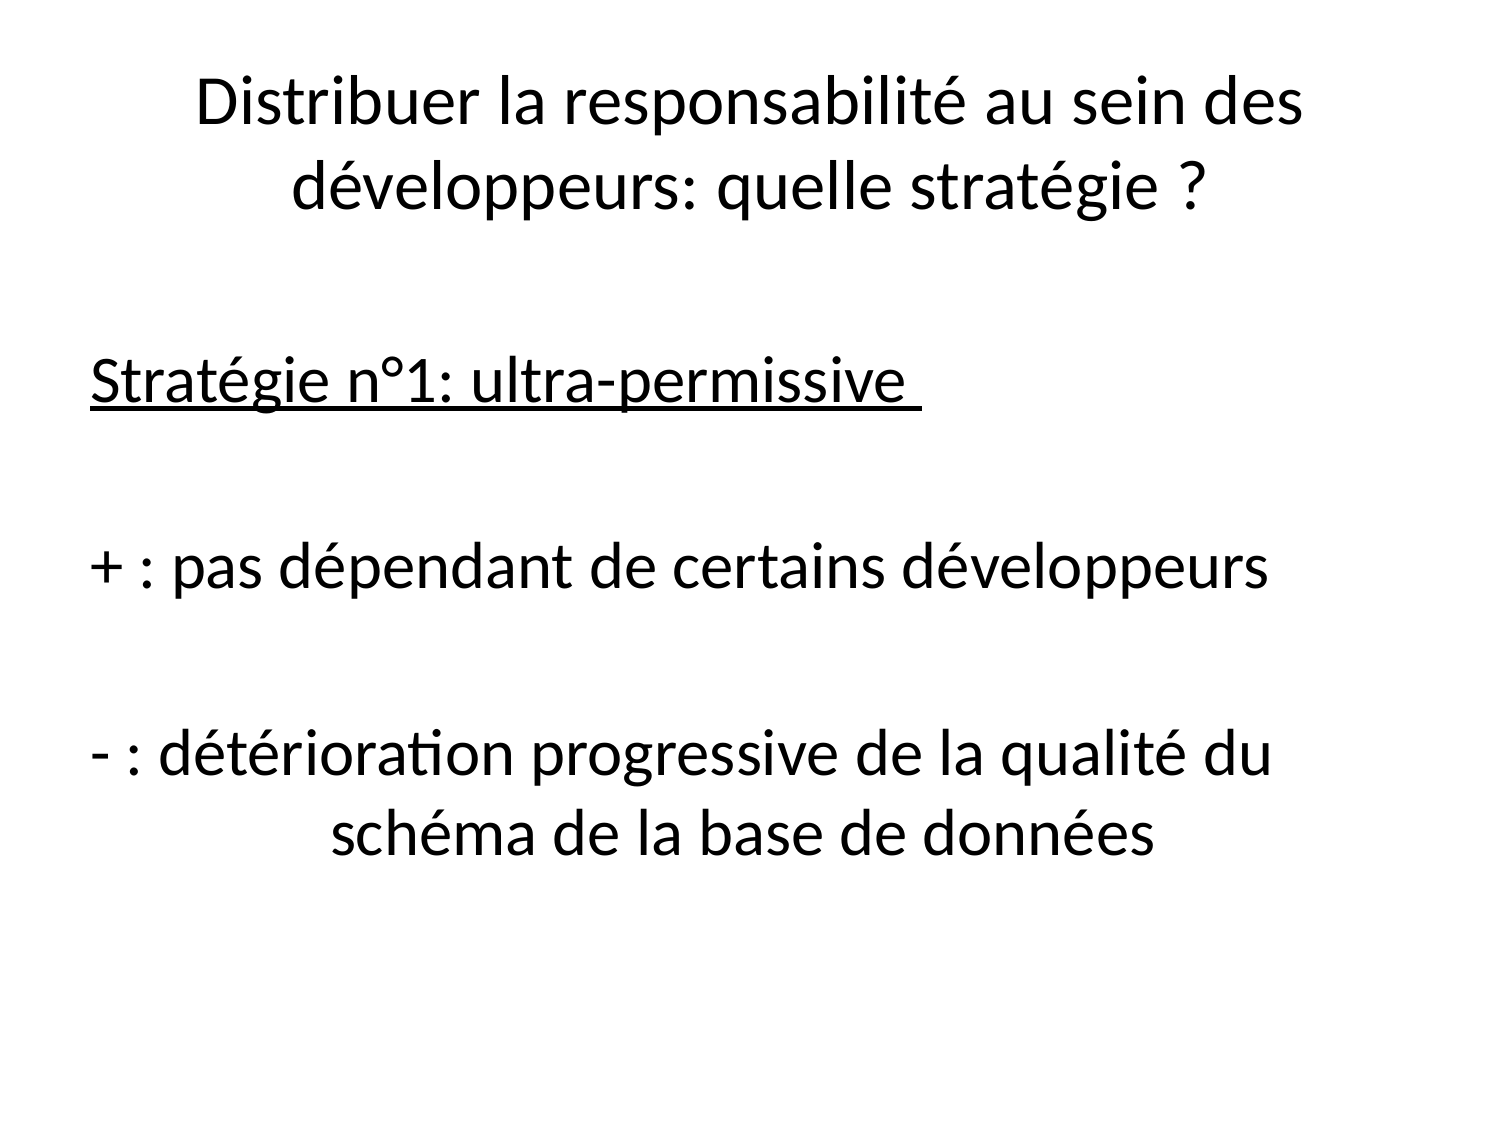

# Distribuer la responsabilité au sein des développeurs: quelle stratégie ?
Stratégie n°1: ultra-permissive

+ : pas dépendant de certains développeurs

- : détérioration progressive de la qualité du                          schéma de la base de données